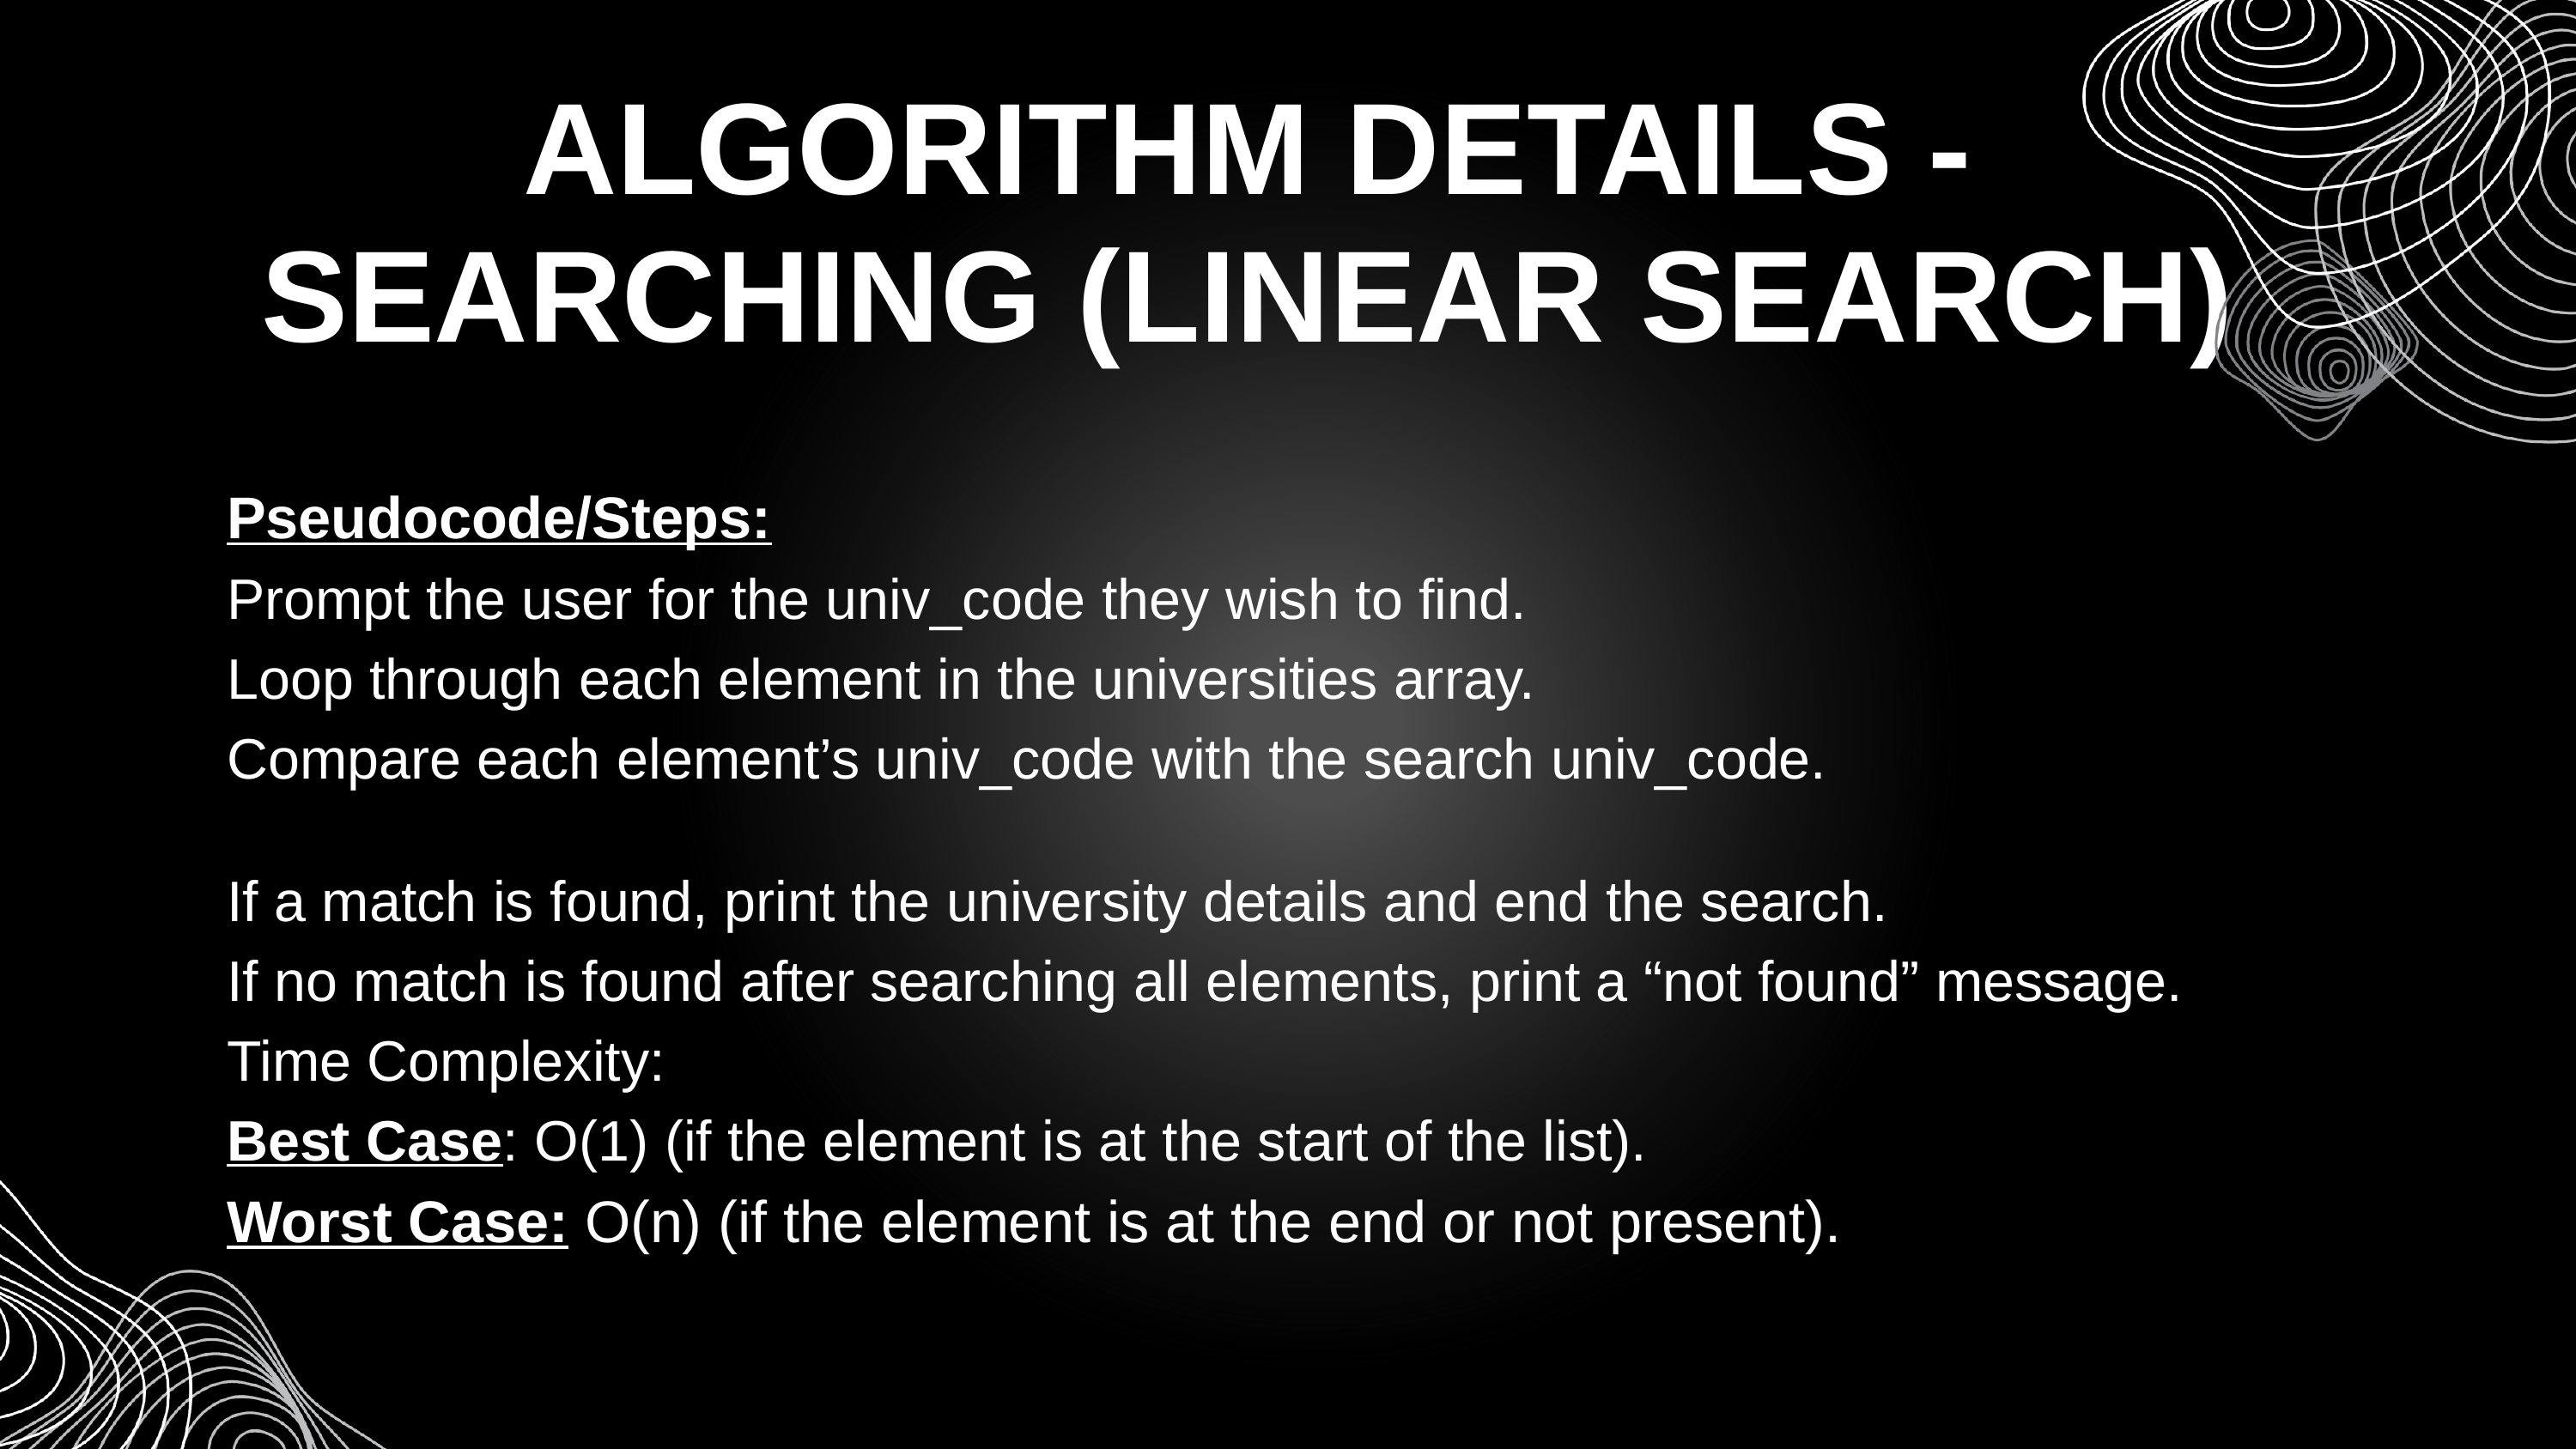

ALGORITHM DETAILS - SEARCHING (LINEAR SEARCH)

Pseudocode/Steps:
Prompt the user for the univ_code they wish to find.
Loop through each element in the universities array.
Compare each element’s univ_code with the search univ_code.
If a match is found, print the university details and end the search.
If no match is found after searching all elements, print a “not found” message.
Time Complexity:
Best Case: O(1) (if the element is at the start of the list).
Worst Case: O(n) (if the element is at the end or not present).